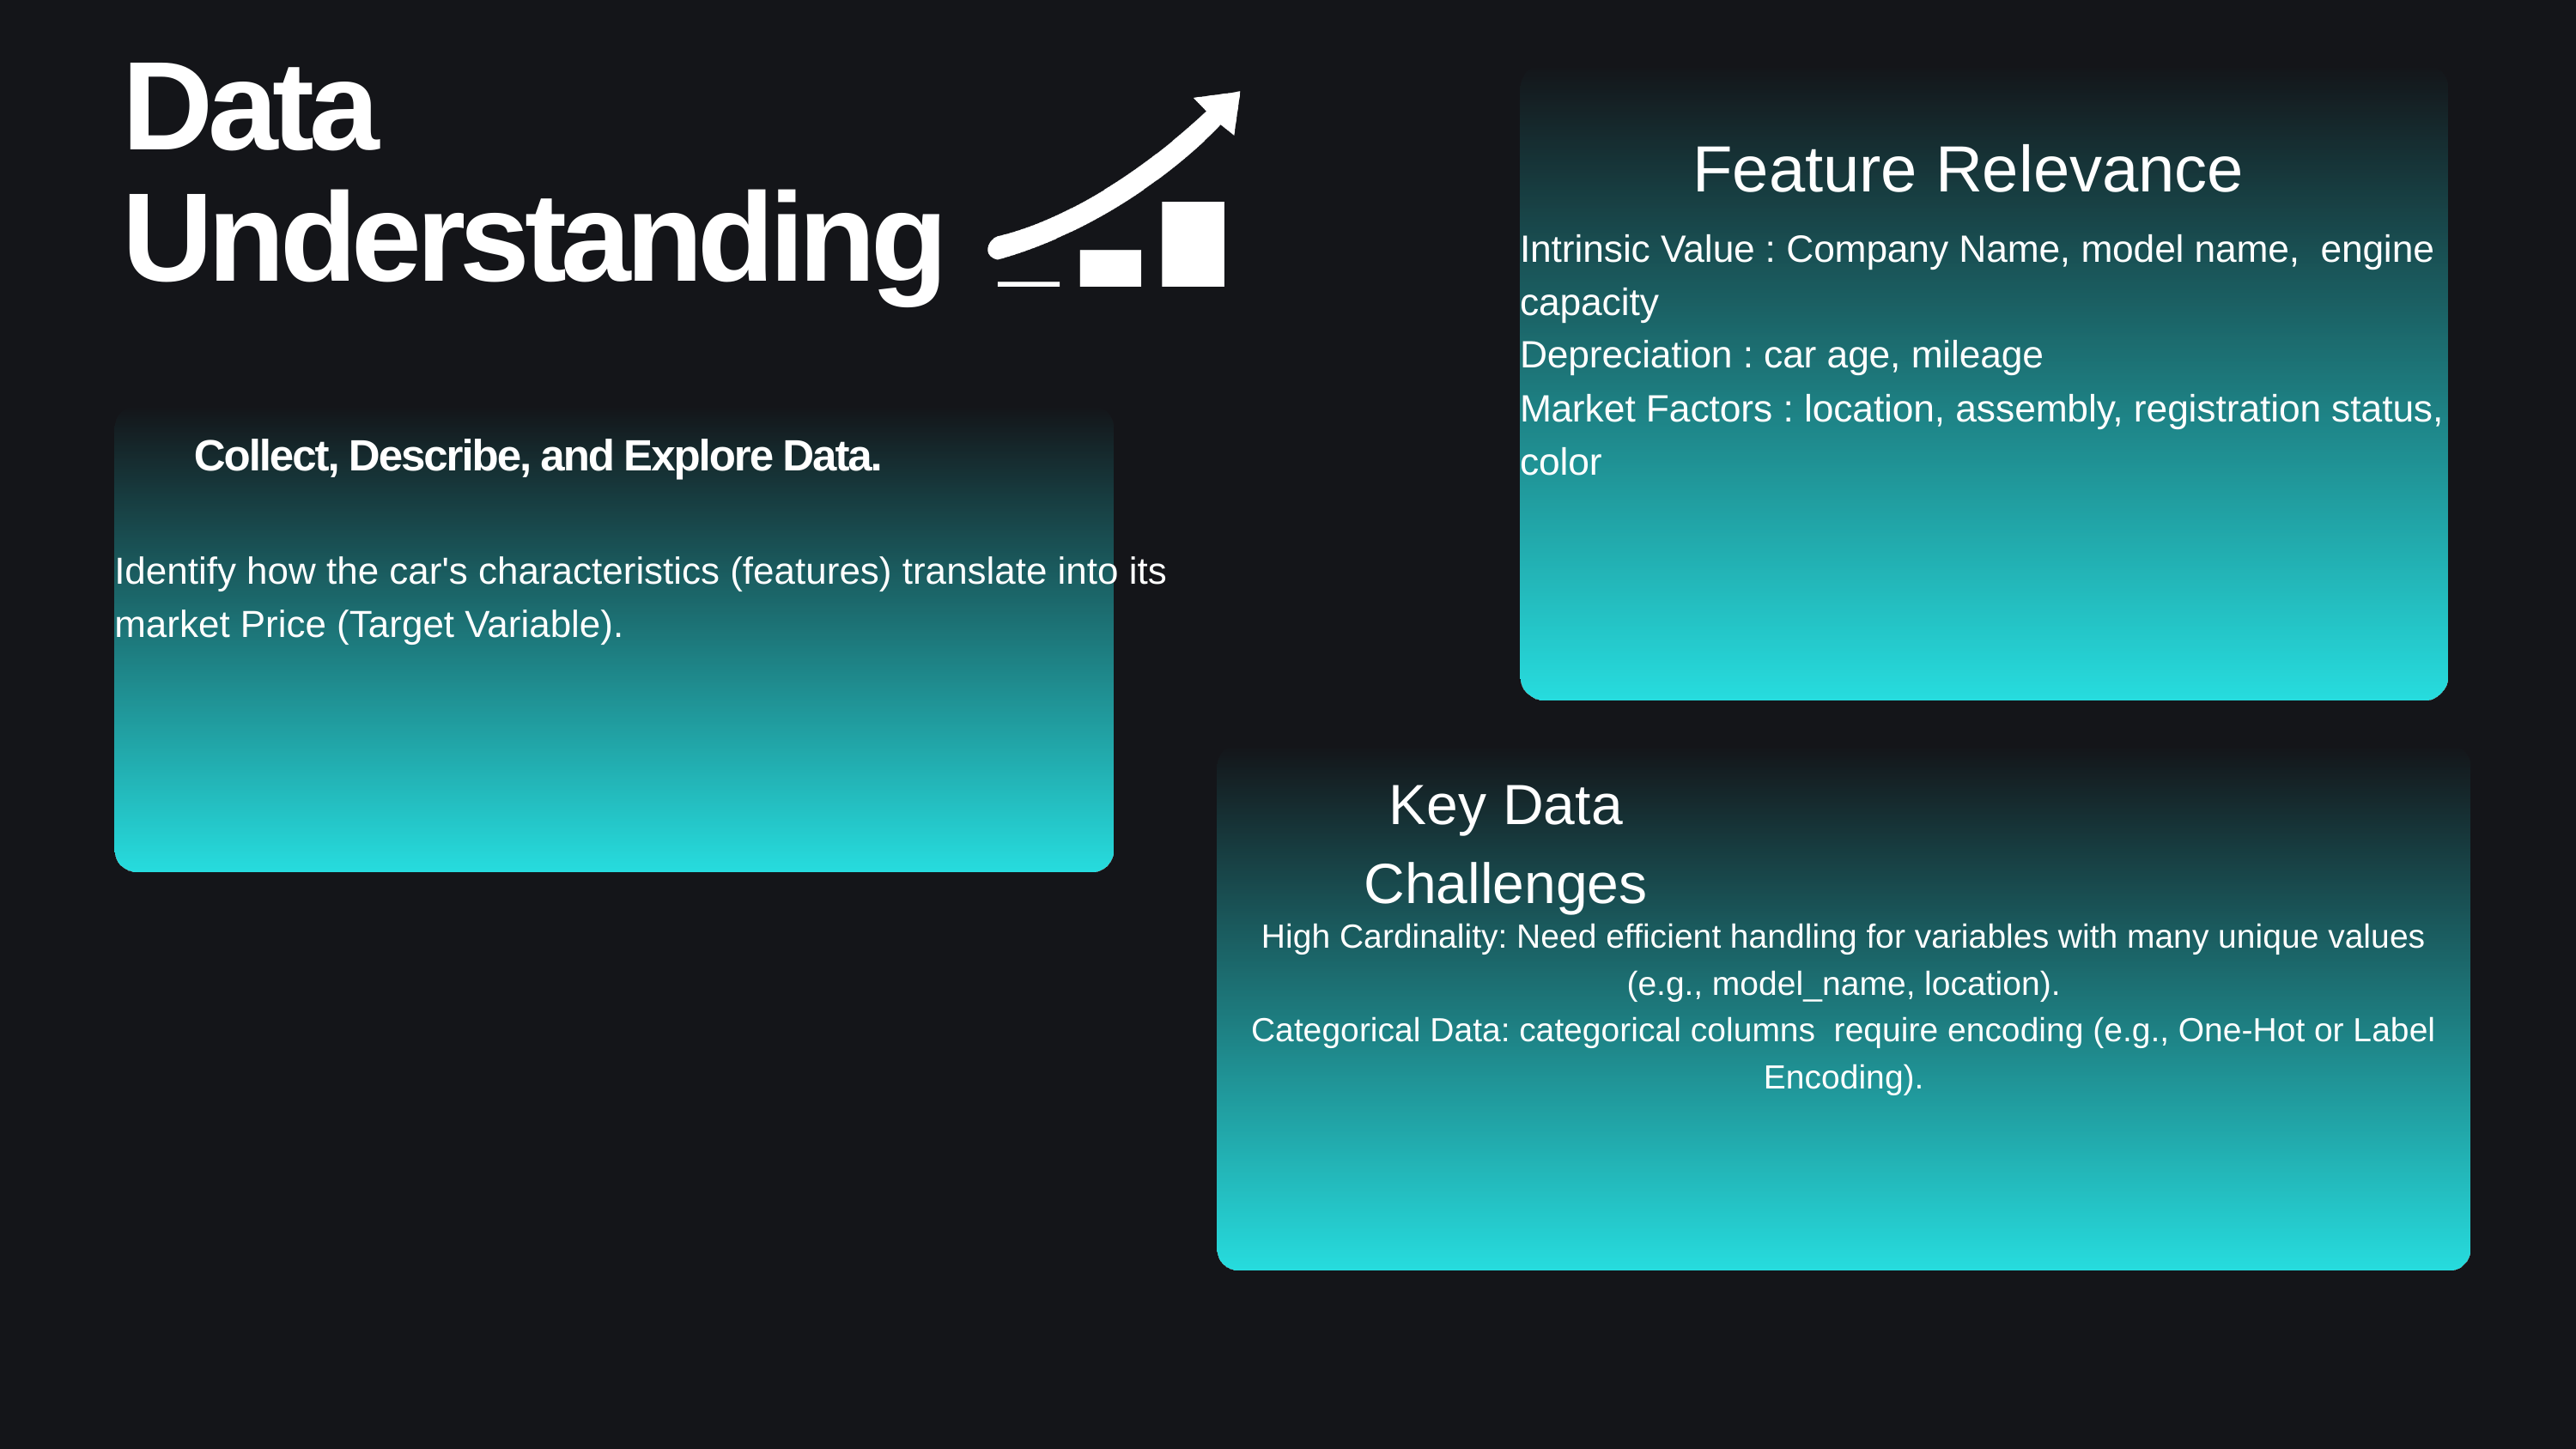

Data   Understanding

Feature Relevance
Intrinsic Value : Company Name, model name,  engine capacity
Depreciation : car age, mileage
Market Factors : location, assembly, registration status, color

Collect, Describe, and Explore Data.

Identify how the car's characteristics (features) translate into its market Price (Target Variable).

Key Data Challenges

High Cardinality: Need efficient handling for variables with many unique values (e.g., model_name, location).
Categorical Data: categorical columns  require encoding (e.g., One-Hot or Label Encoding).